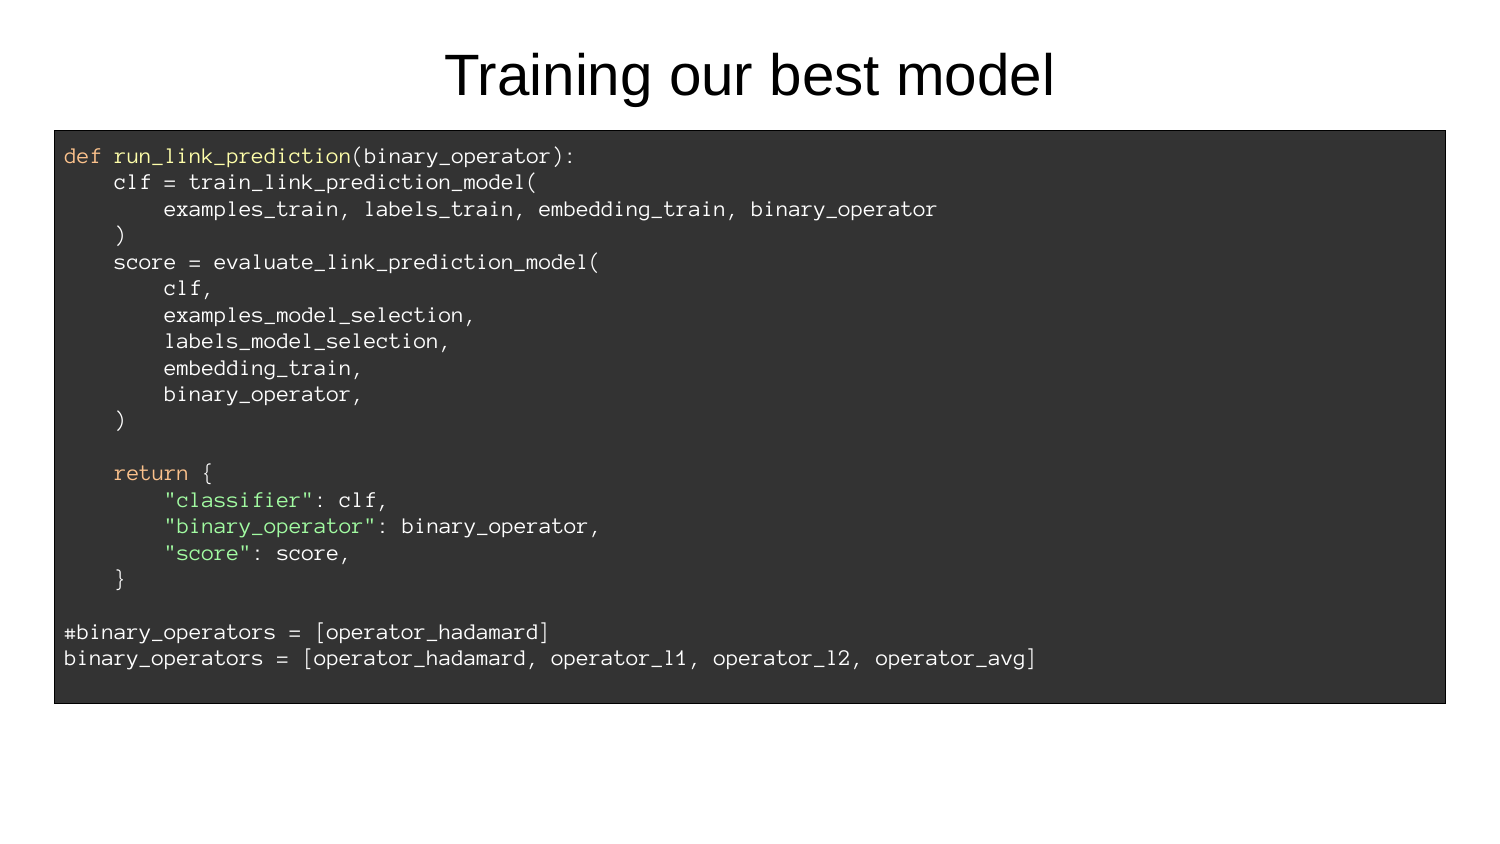

# Training our best model
| def run\_link\_prediction(binary\_operator): clf = train\_link\_prediction\_model( examples\_train, labels\_train, embedding\_train, binary\_operator ) score = evaluate\_link\_prediction\_model( clf, examples\_model\_selection, labels\_model\_selection, embedding\_train, binary\_operator, ) return { "classifier": clf, "binary\_operator": binary\_operator, "score": score, } #binary\_operators = [operator\_hadamard] binary\_operators = [operator\_hadamard, operator\_l1, operator\_l2, operator\_avg] |
| --- |